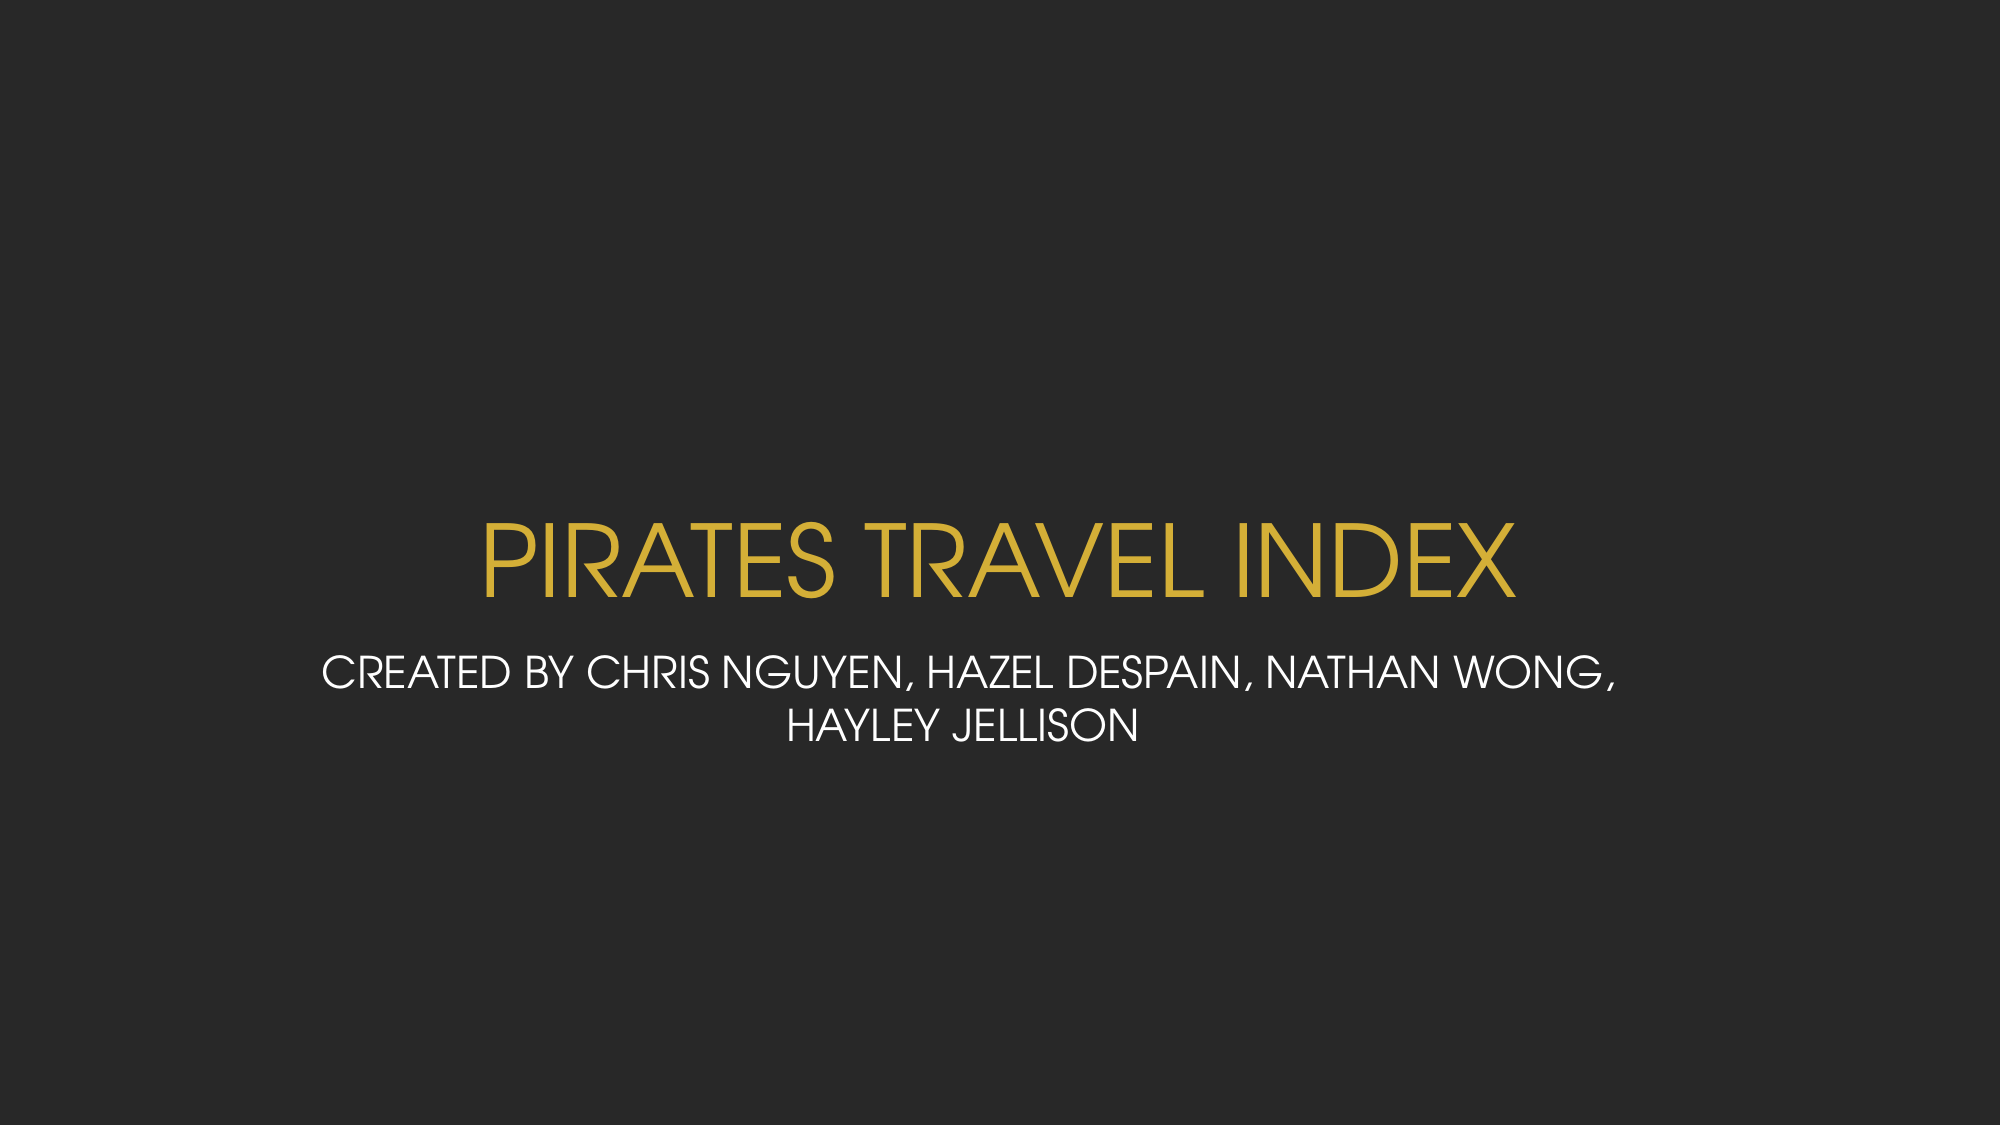

# Pirates travel index
Created by Chris Nguyen, Hazel Despain, Nathan Wong, Hayley Jellison